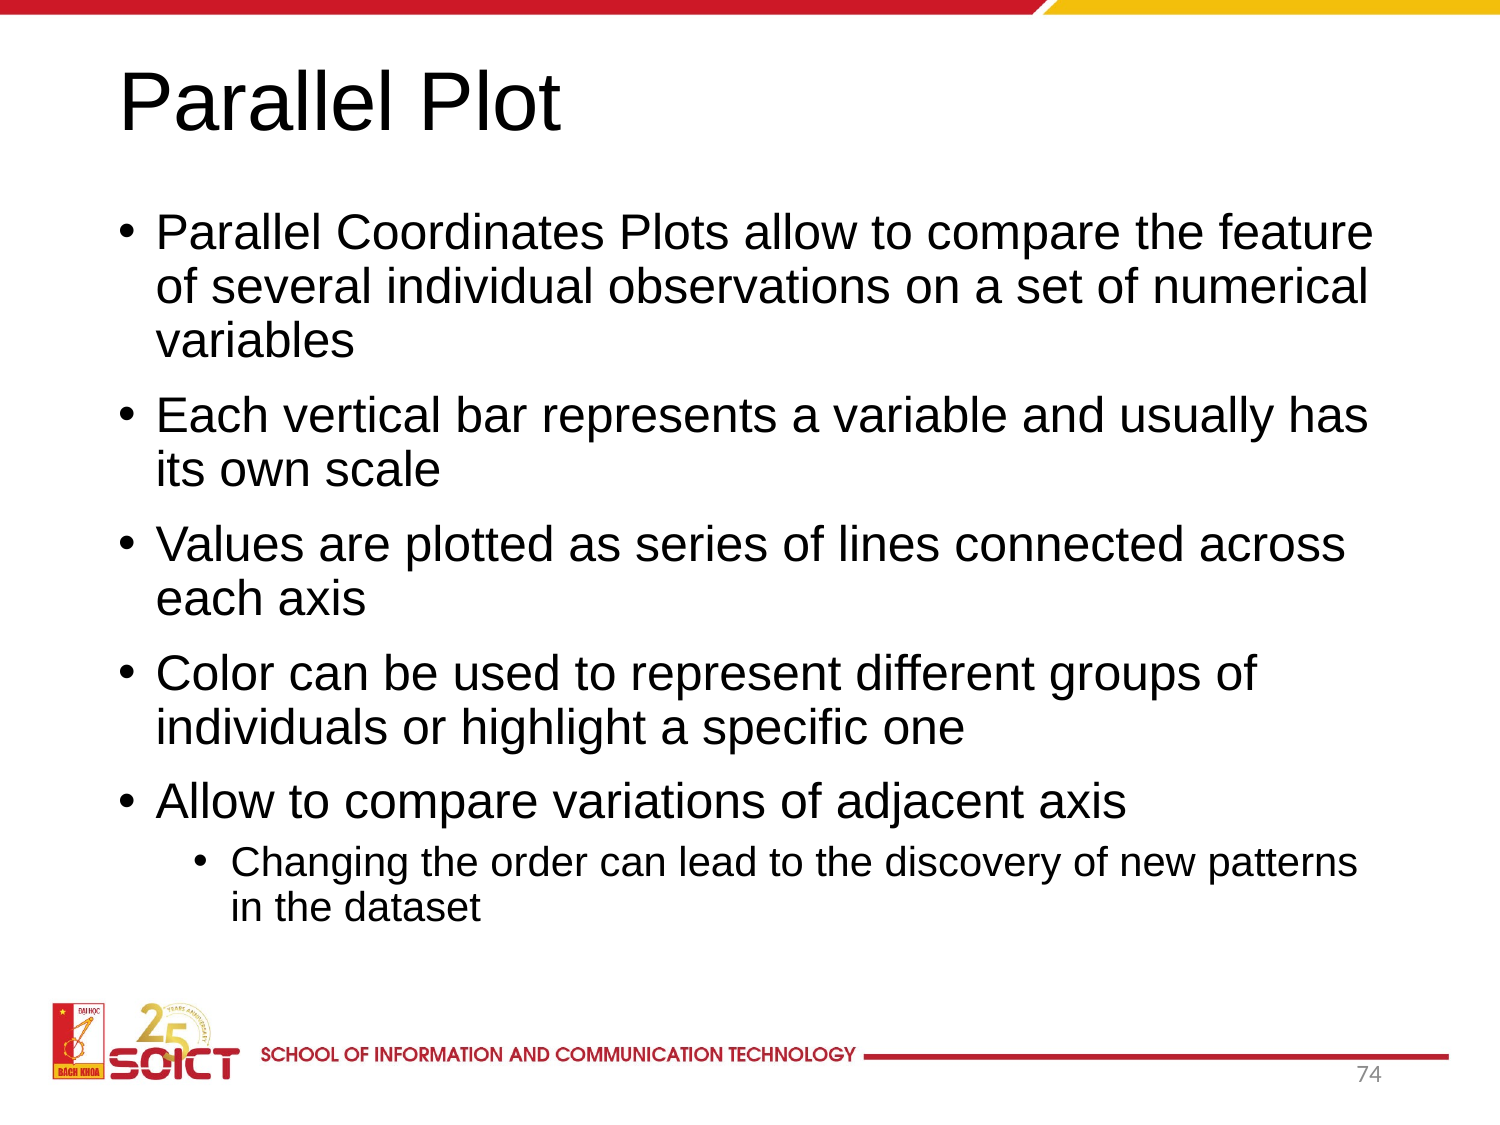

# Parallel Plot
Parallel Coordinates Plots allow to compare the feature of several individual observations on a set of numerical variables
Each vertical bar represents a variable and usually has its own scale
Values are plotted as series of lines connected across each axis
Color can be used to represent different groups of individuals or highlight a specific one
Allow to compare variations of adjacent axis
Changing the order can lead to the discovery of new patterns in the dataset

74